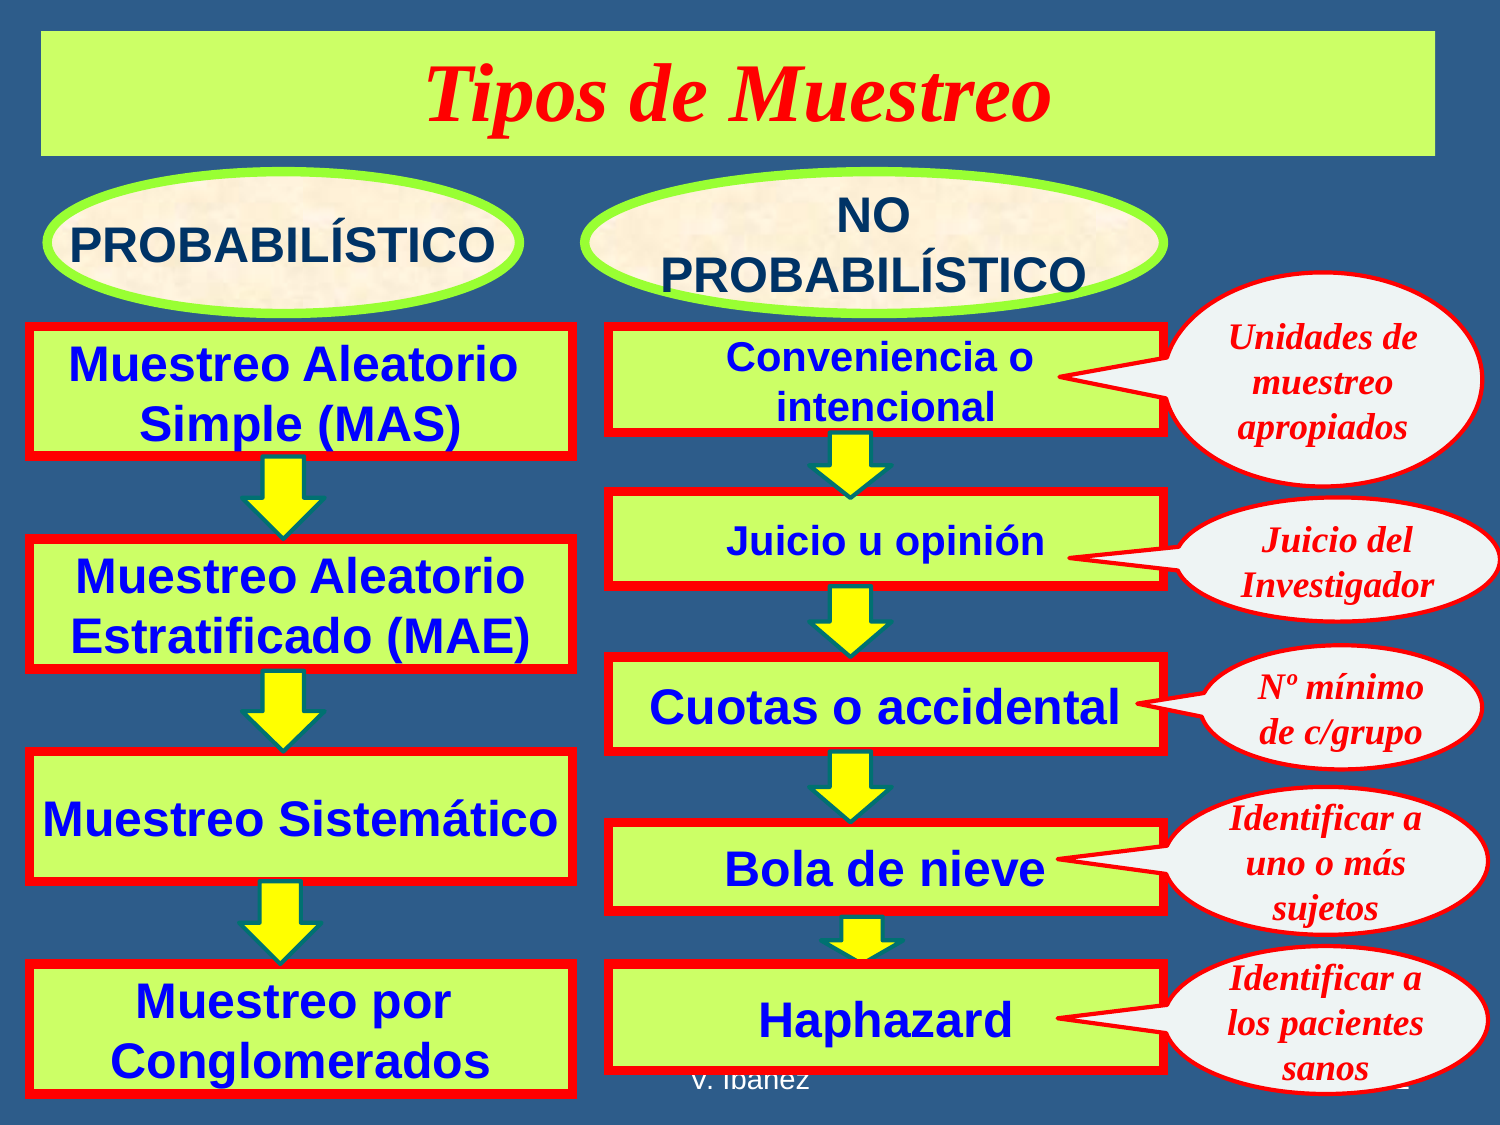

Tipos de Muestreo

PROBABILÍSTICO
NO
PROBABILÍSTICO
Unidades de muestreo apropiados
Muestreo Aleatorio
Simple (MAS)
Conveniencia o
intencional

Juicio u opinión
Juicio del Investigador
Muestreo Aleatorio
Estratificado (MAE)

Nº mínimo de c/grupo
Cuotas o accidental

Muestreo Sistemático

Identificar a uno o más sujetos
Bola de nieve

Identificar a los pacientes sanos
Muestreo por
Conglomerados
Haphazard
V. Ibañez
11